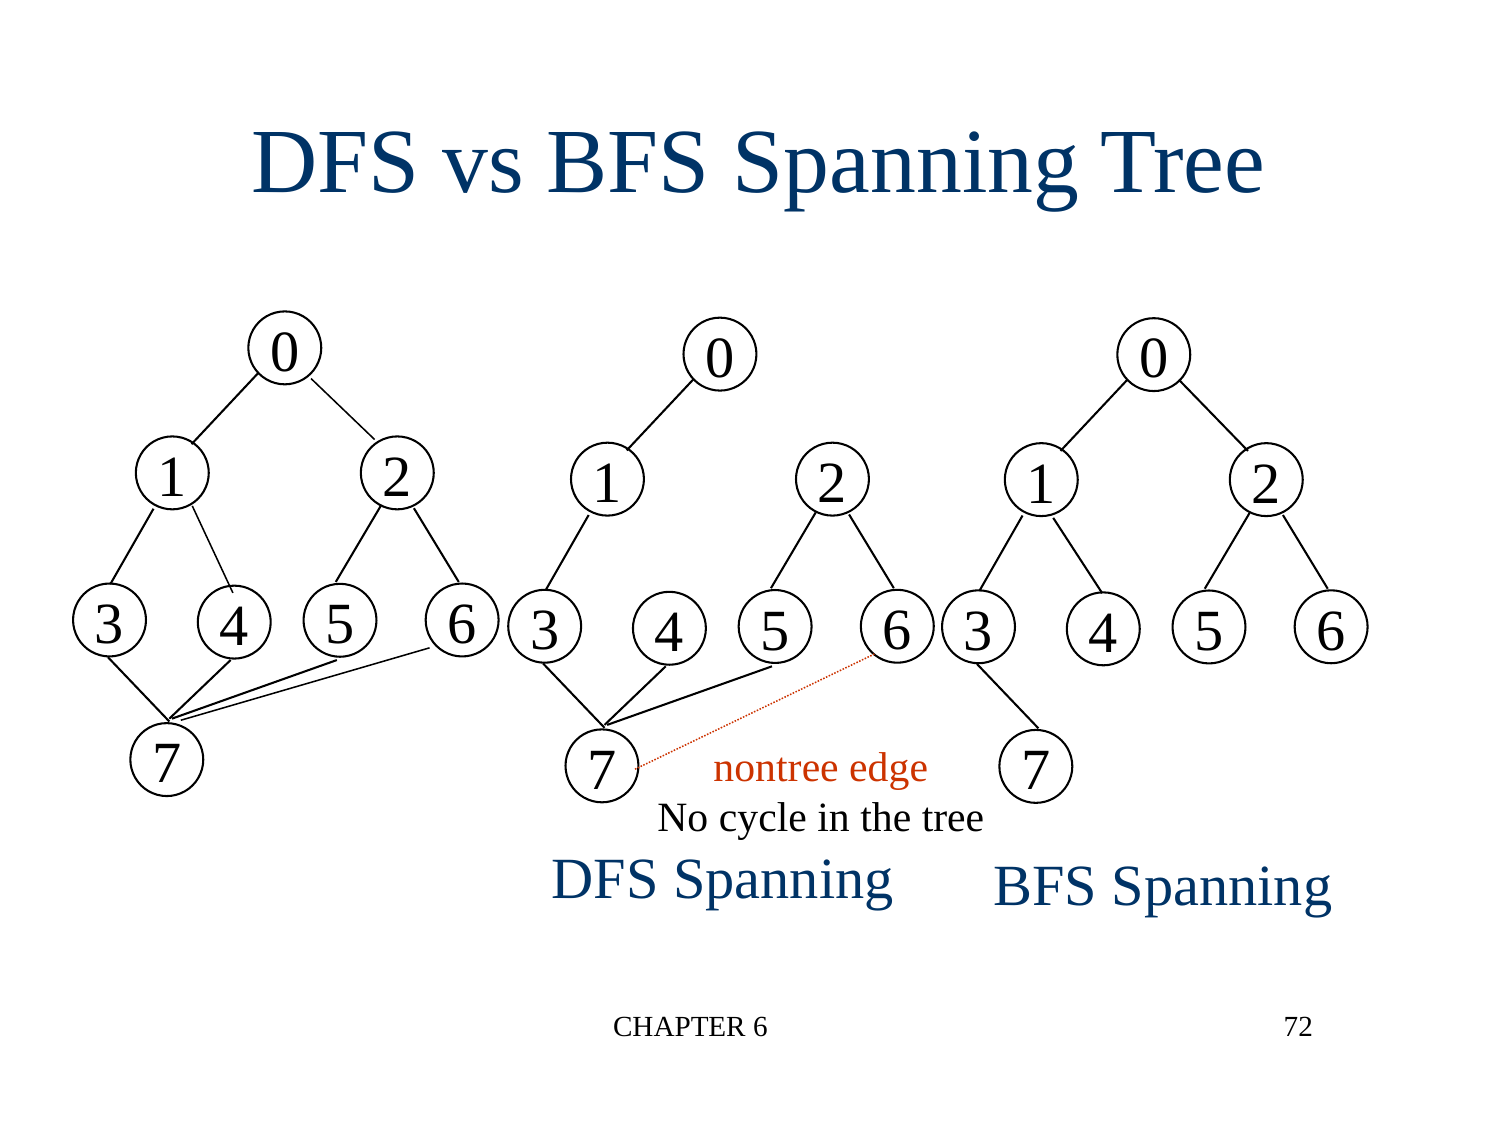

DFS vs BFS Spanning Tree
0
0
0

1
2
1
2
1
2

3
6
5
4
3
6
5
3
6
5
4
4

7
7
7
nontree edge
No cycle in the tree
DFS Spanning
BFS Spanning
CHAPTER 6
72